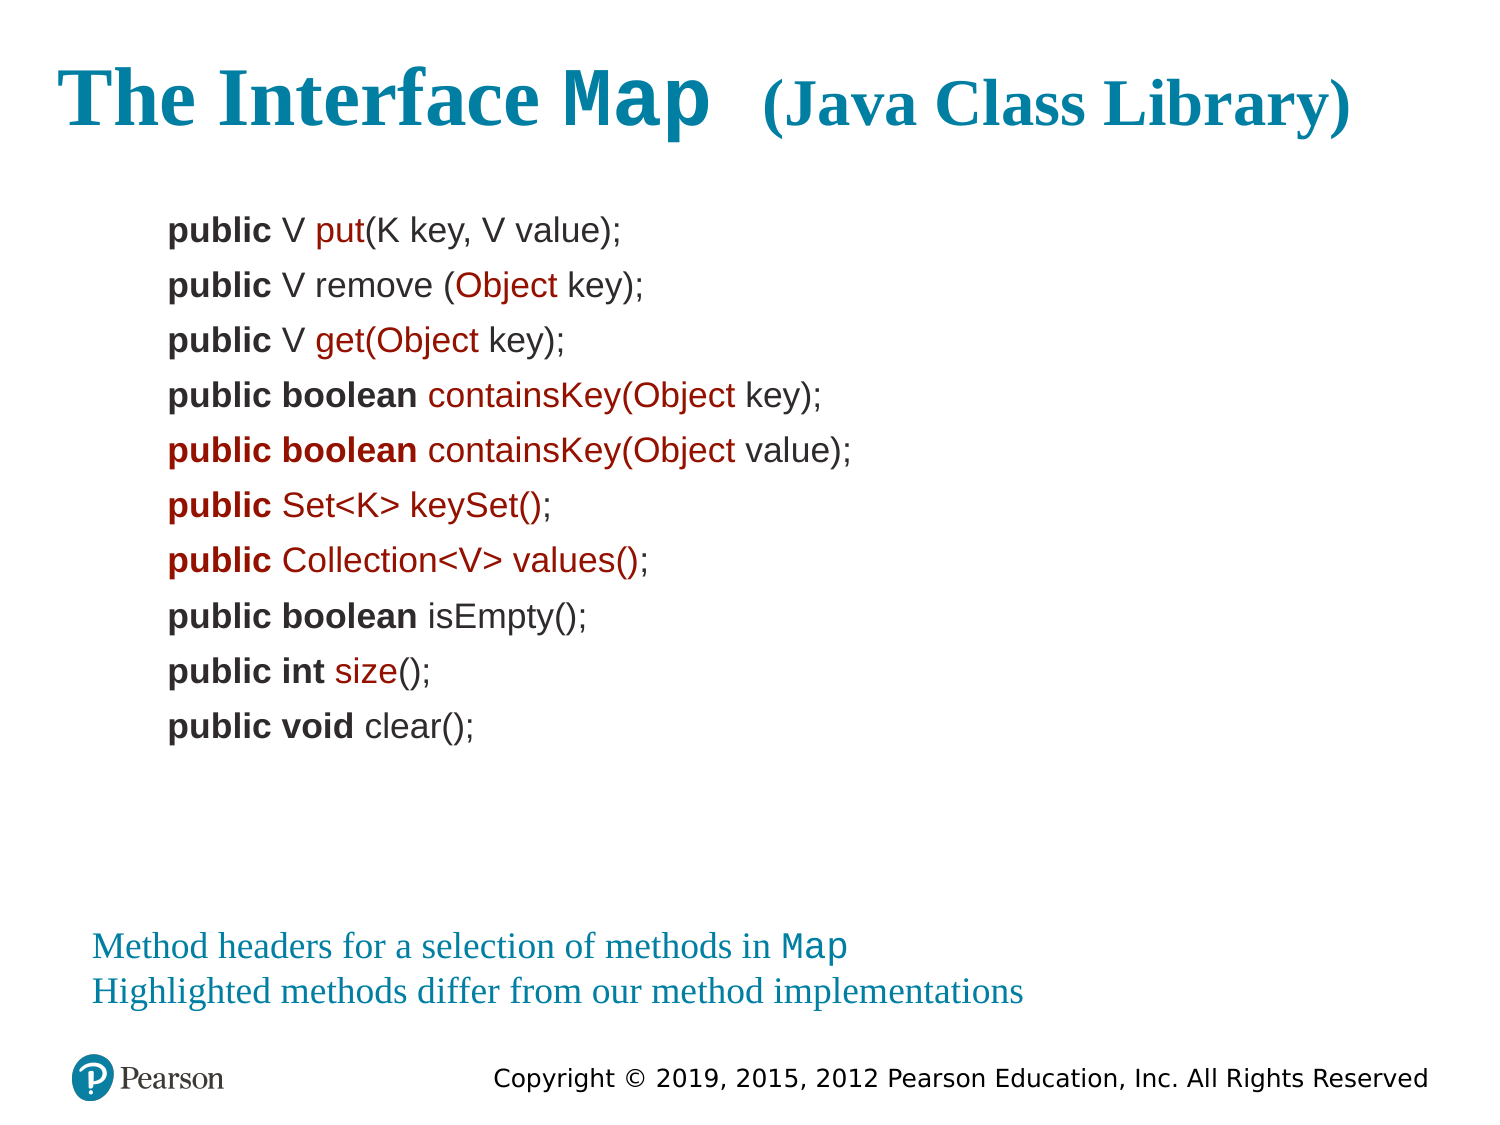

# The Interface Map (Java Class Library)
public V put(K key, V value);
public V remove (Object key);
public V get(Object key);
public boolean containsKey(Object key);
public boolean containsKey(Object value);
public Set<K> keySet();
public Collection<V> values();
public boolean isEmpty();
public int size();
public void clear();
Method headers for a selection of methods in Map
Highlighted methods differ from our method implementations